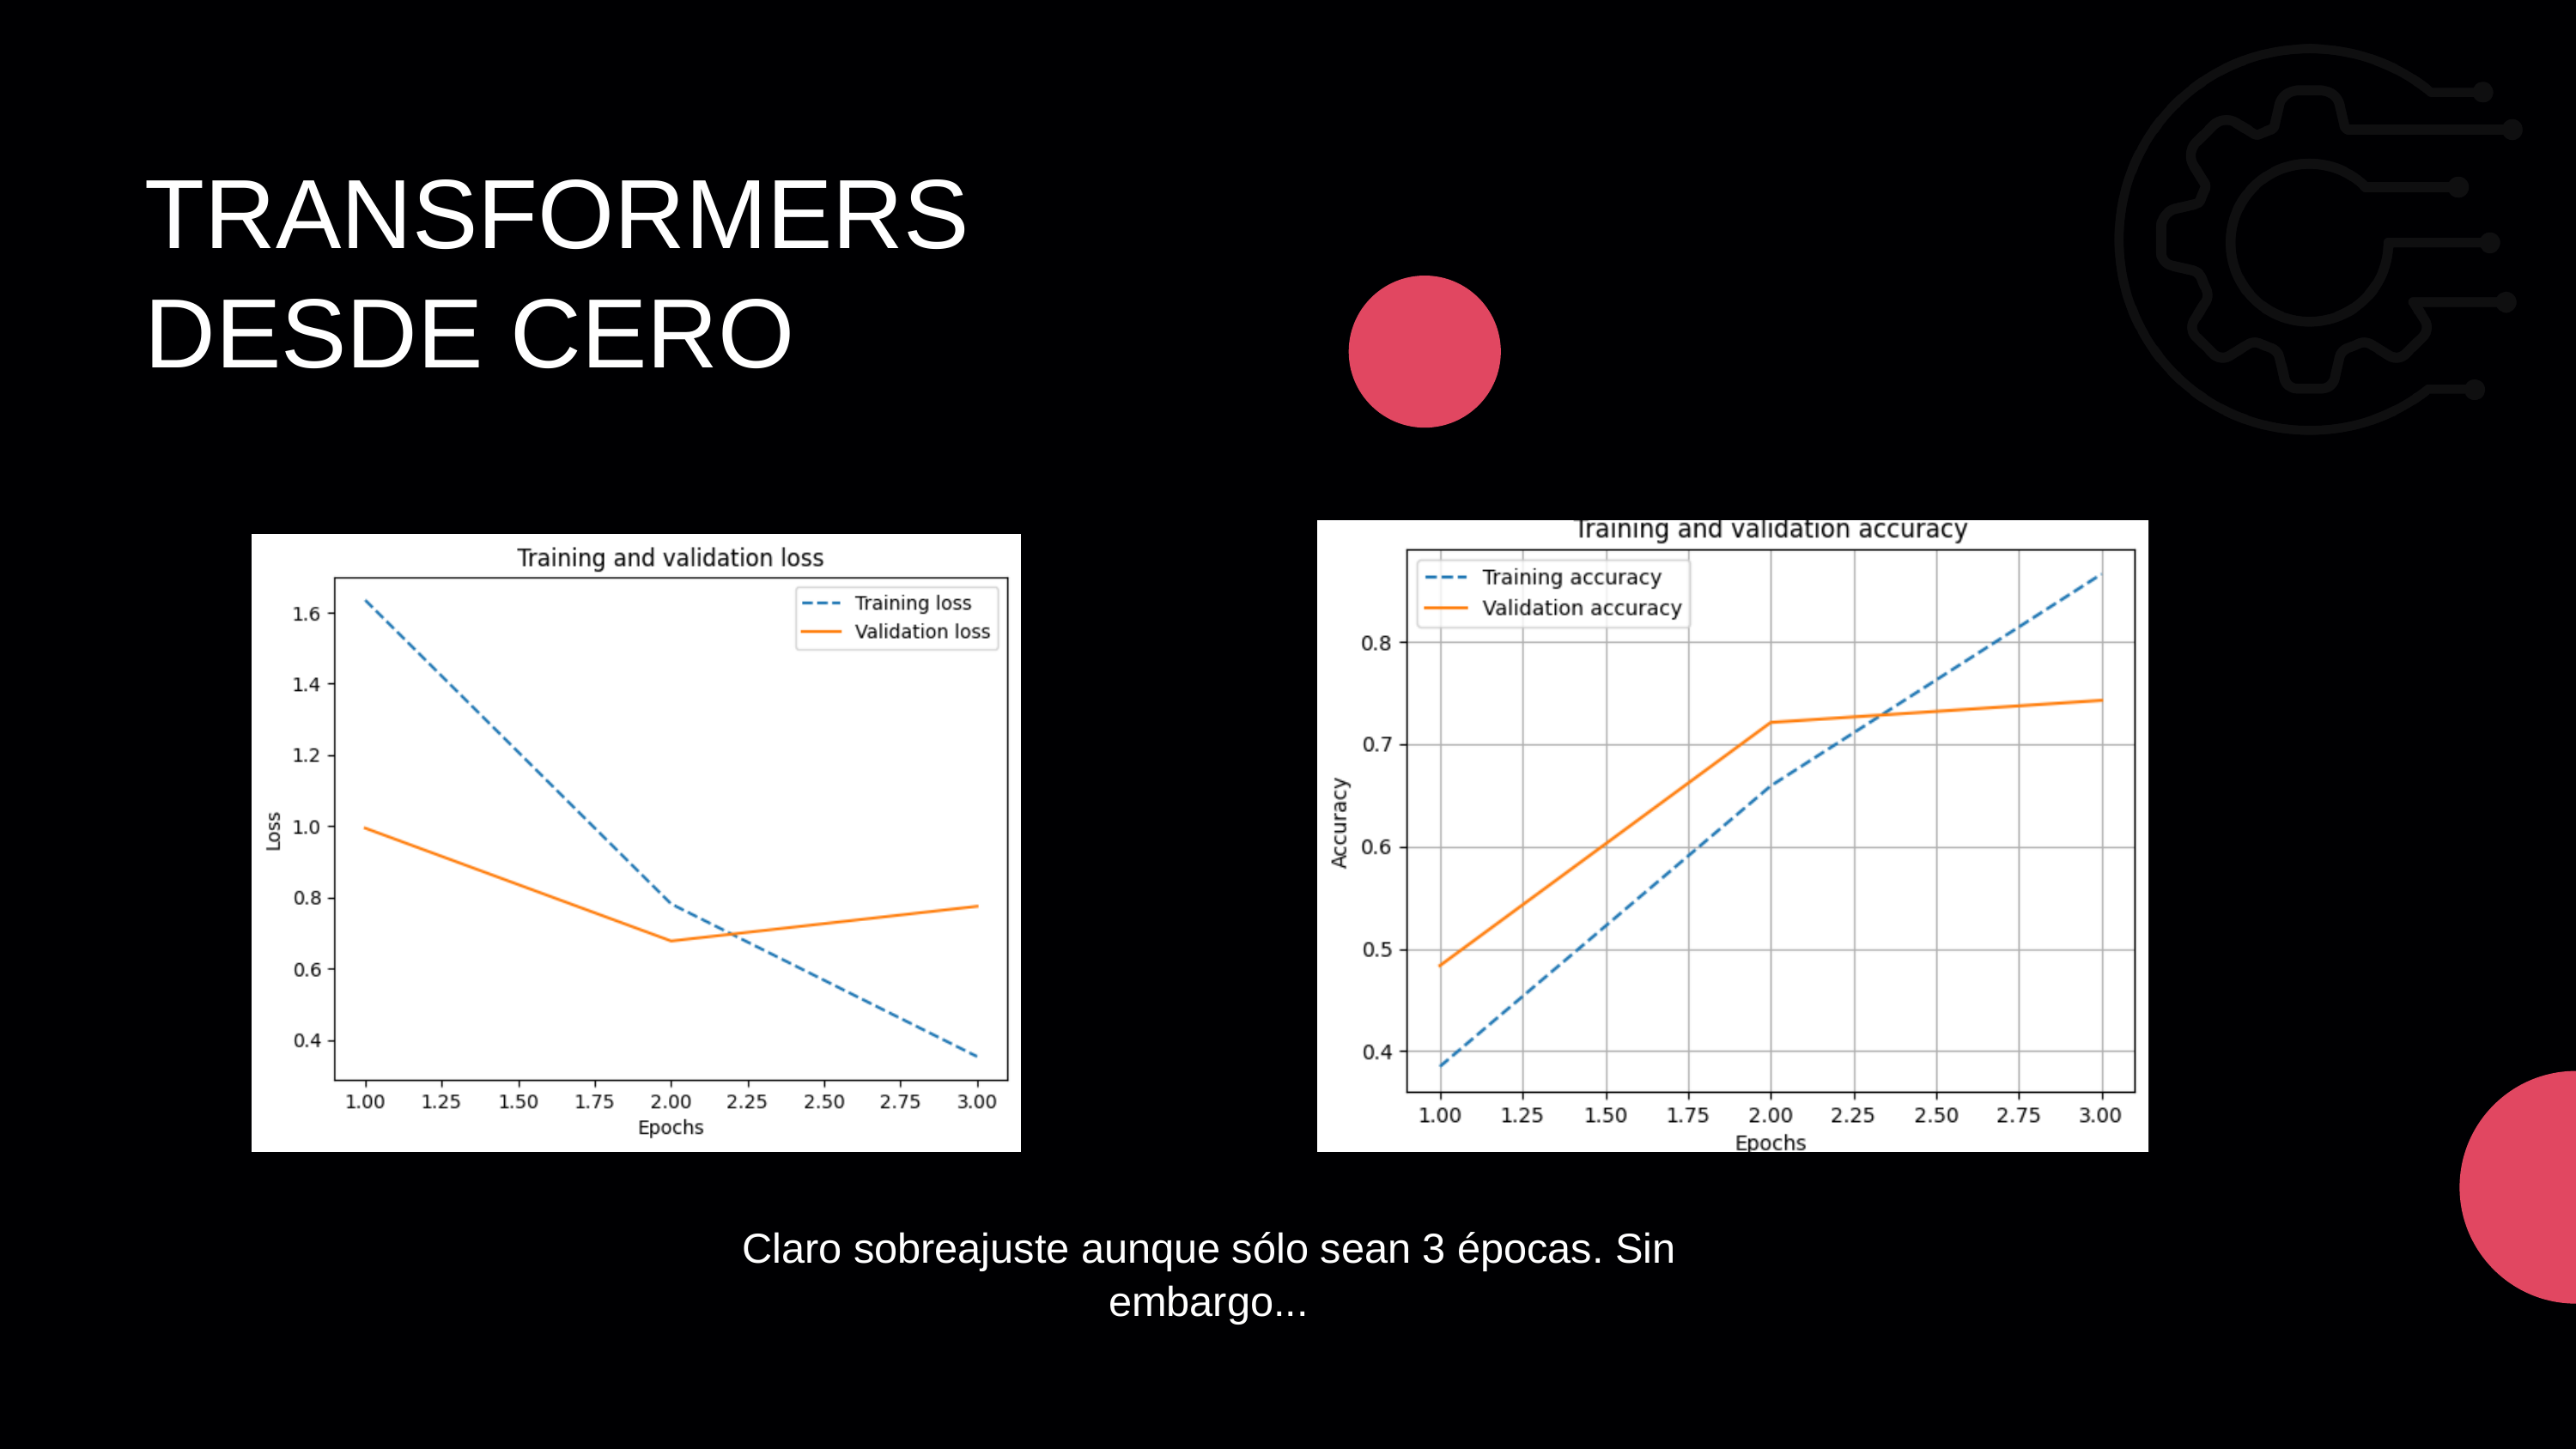

TRANSFORMERS DESDE CERO

Claro sobreajuste aunque sólo sean 3 épocas. Sin embargo...